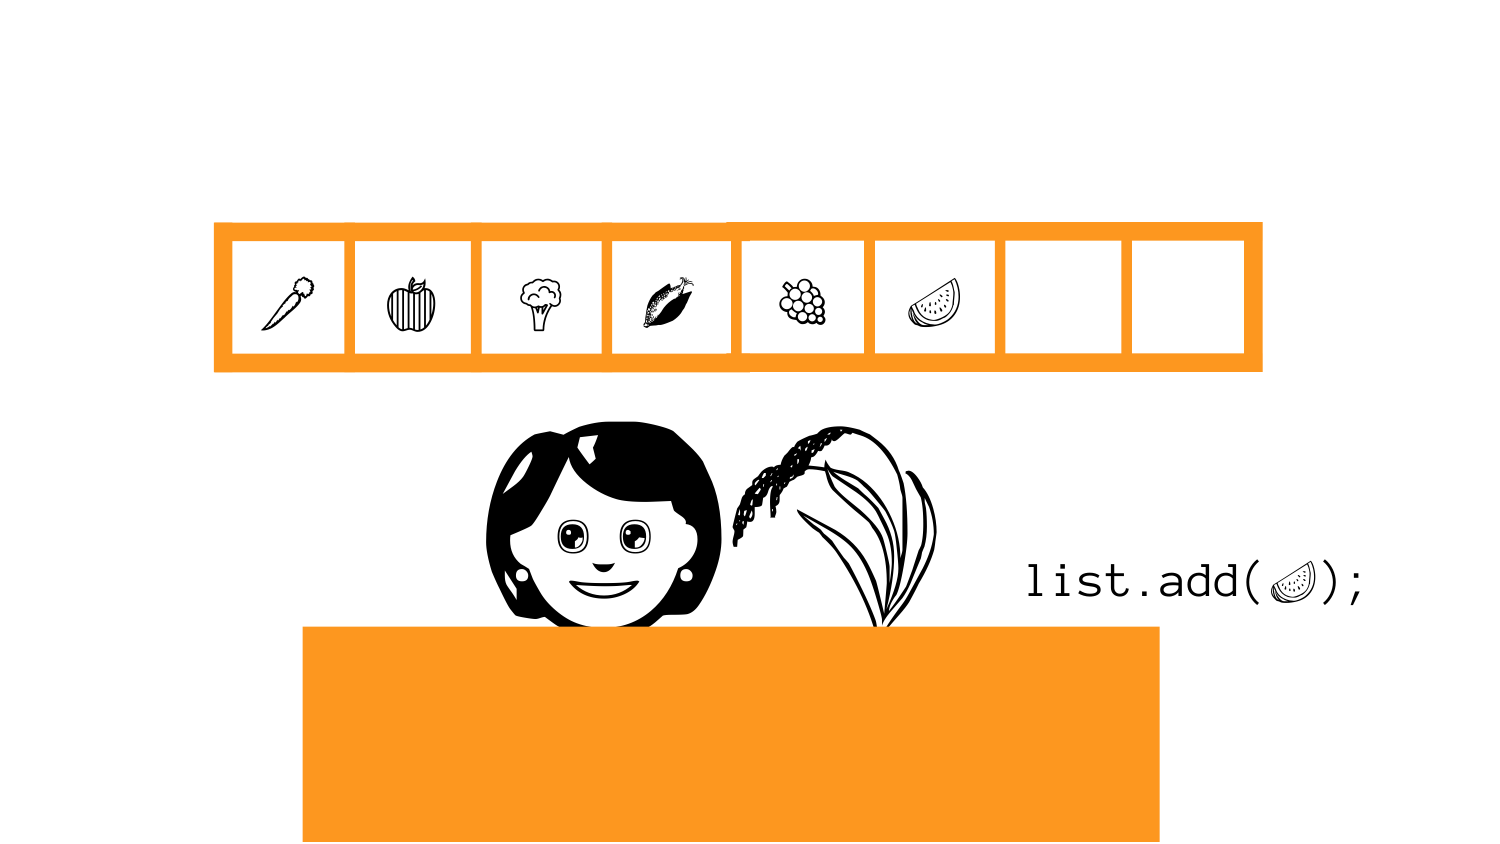

🌽
🍇
🍉
🍎
🥦
🥕
👩‍🌾
list.add(🍉);